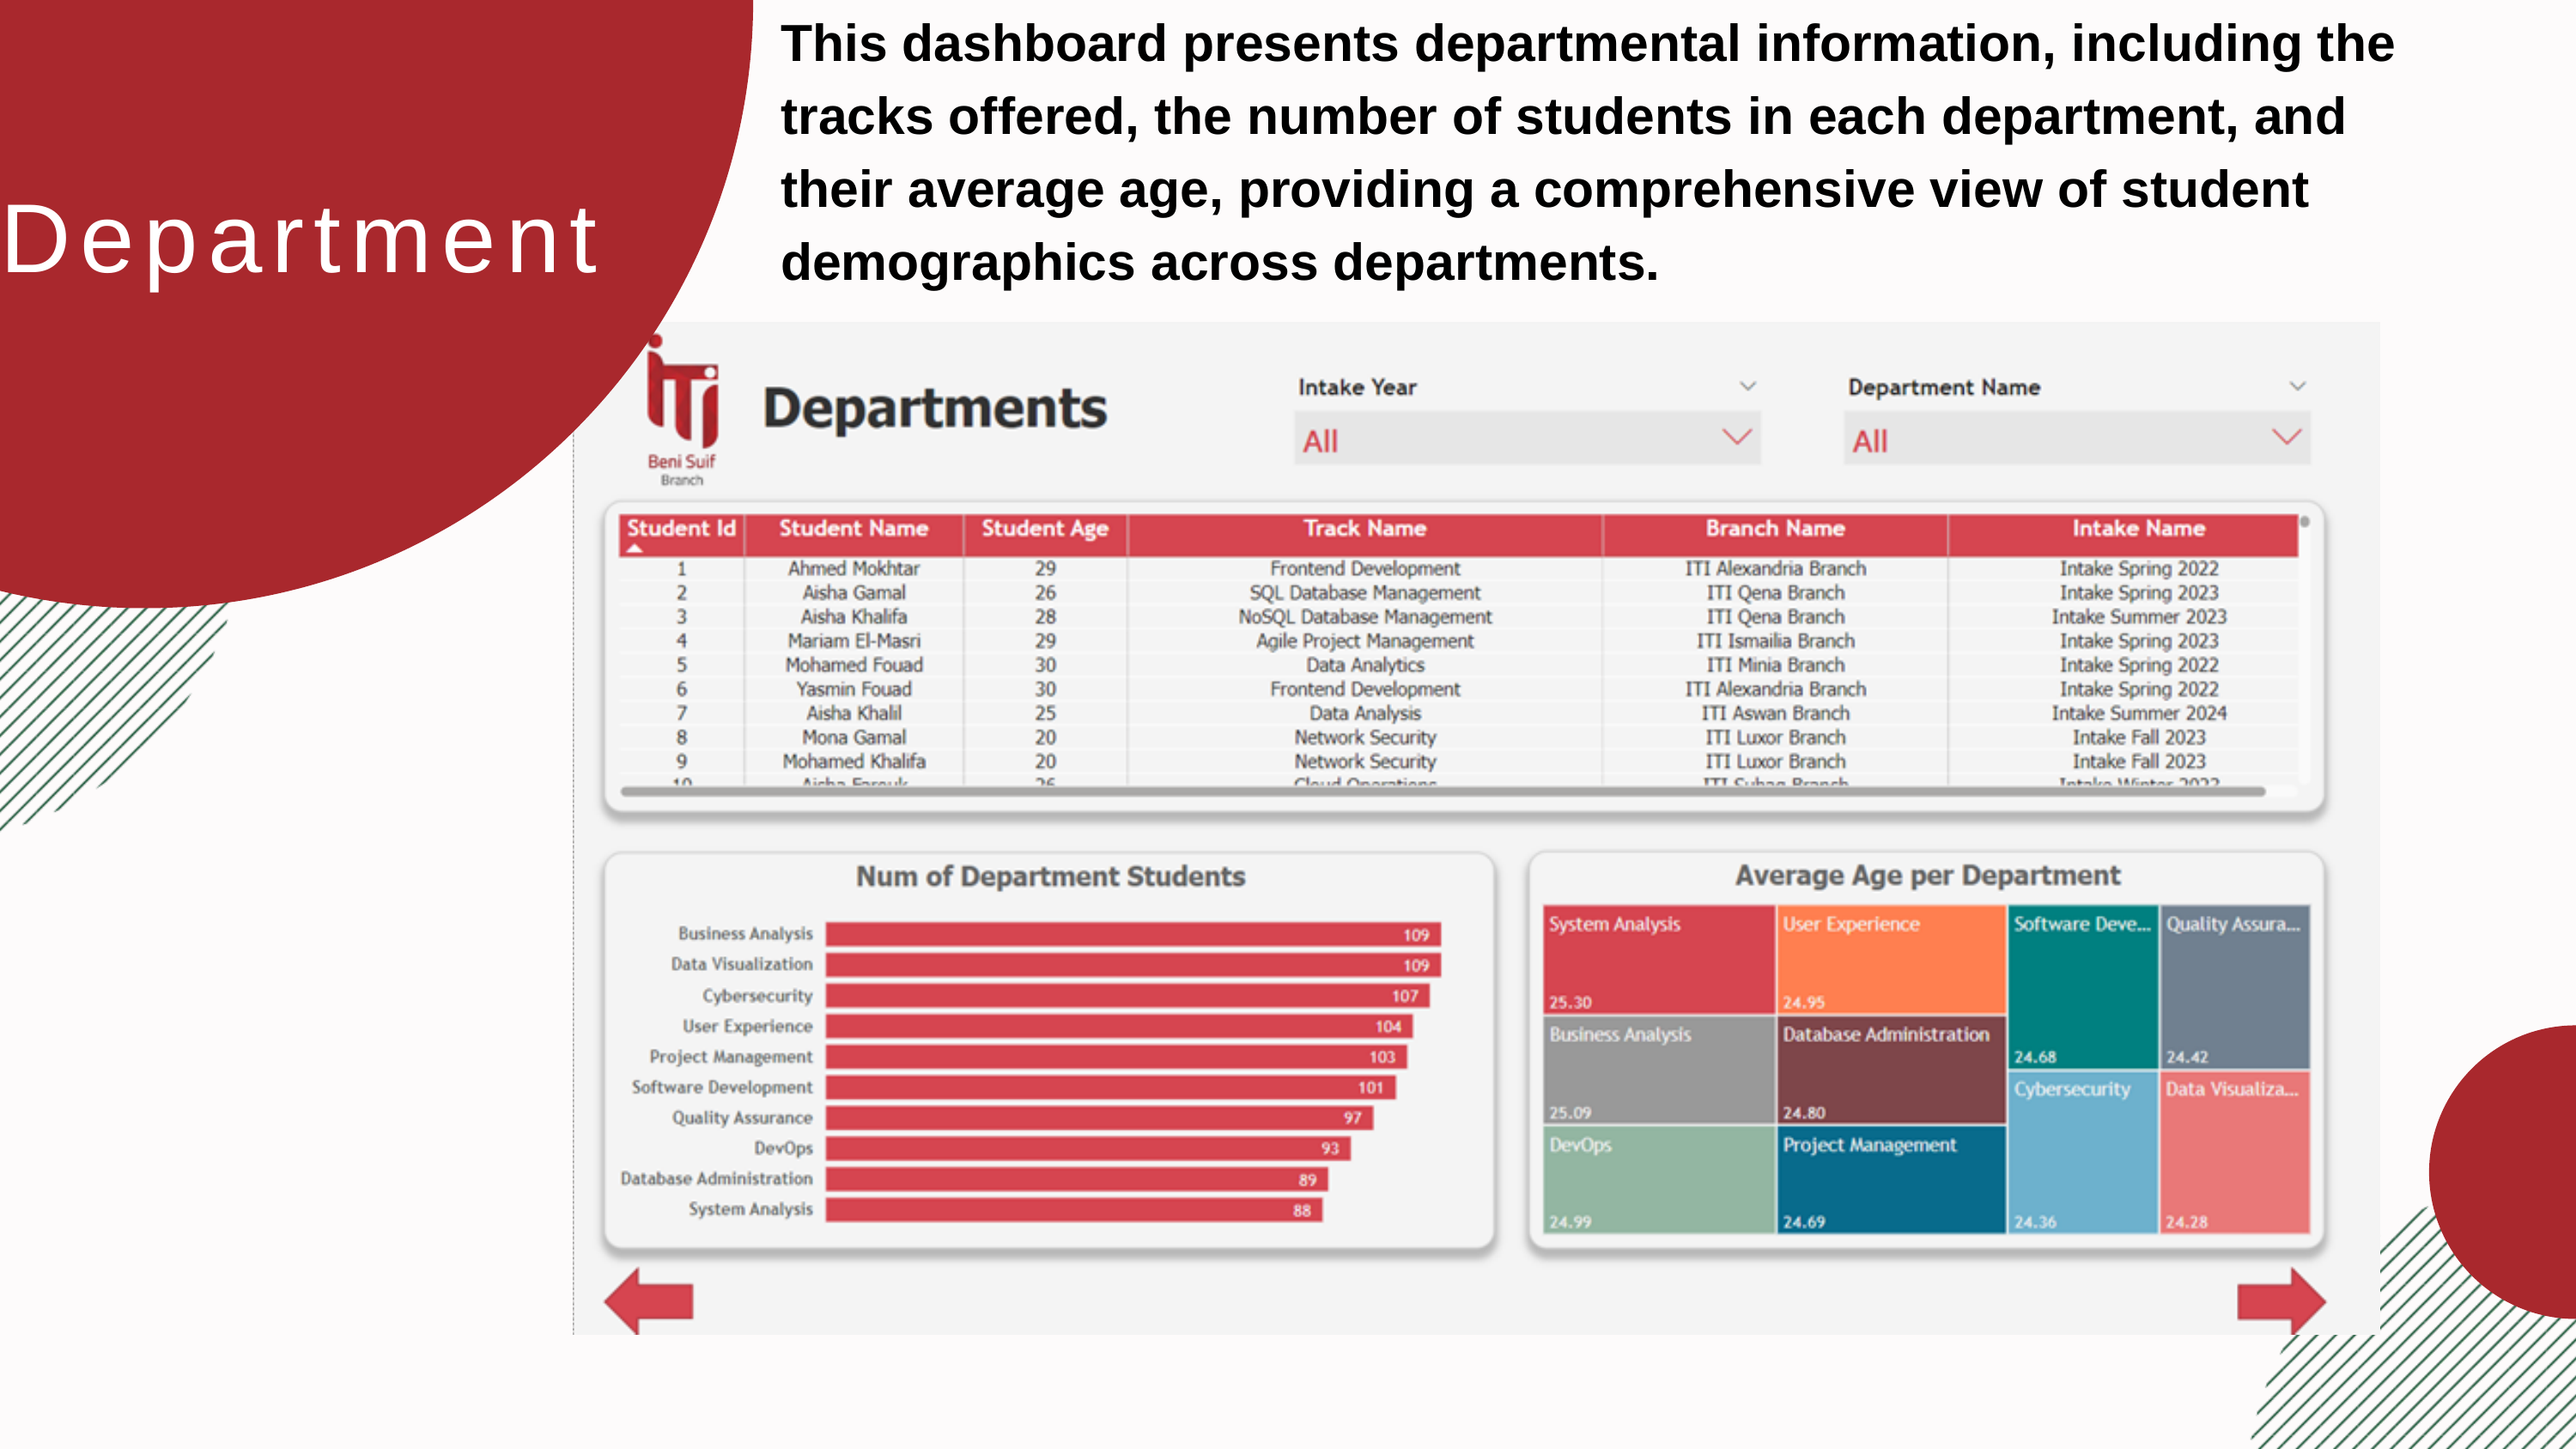

This dashboard presents departmental information, including the tracks offered, the number of students in each department, and their average age, providing a comprehensive view of student demographics across departments.

Department